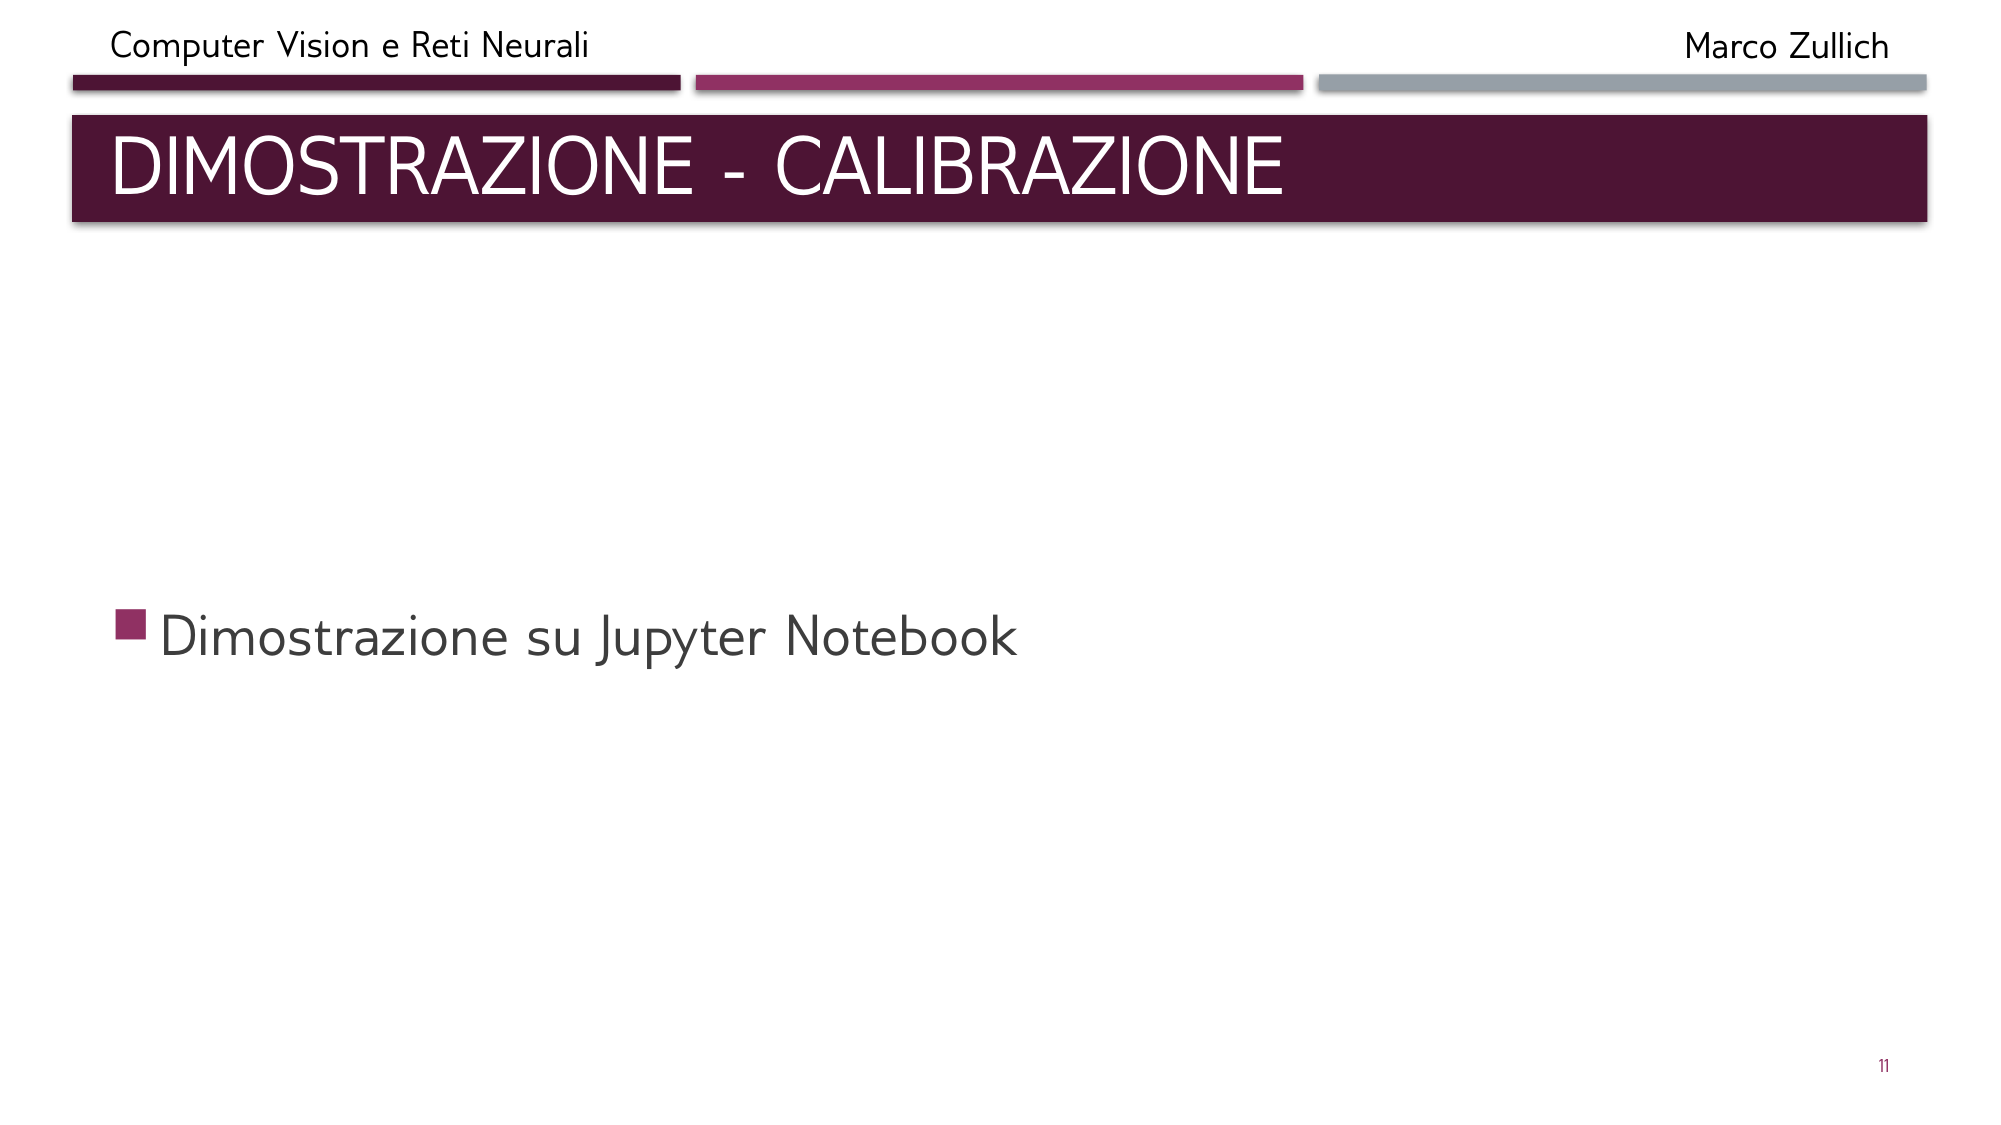

# Dimostrazione - calibrazione
Dimostrazione su Jupyter Notebook
11